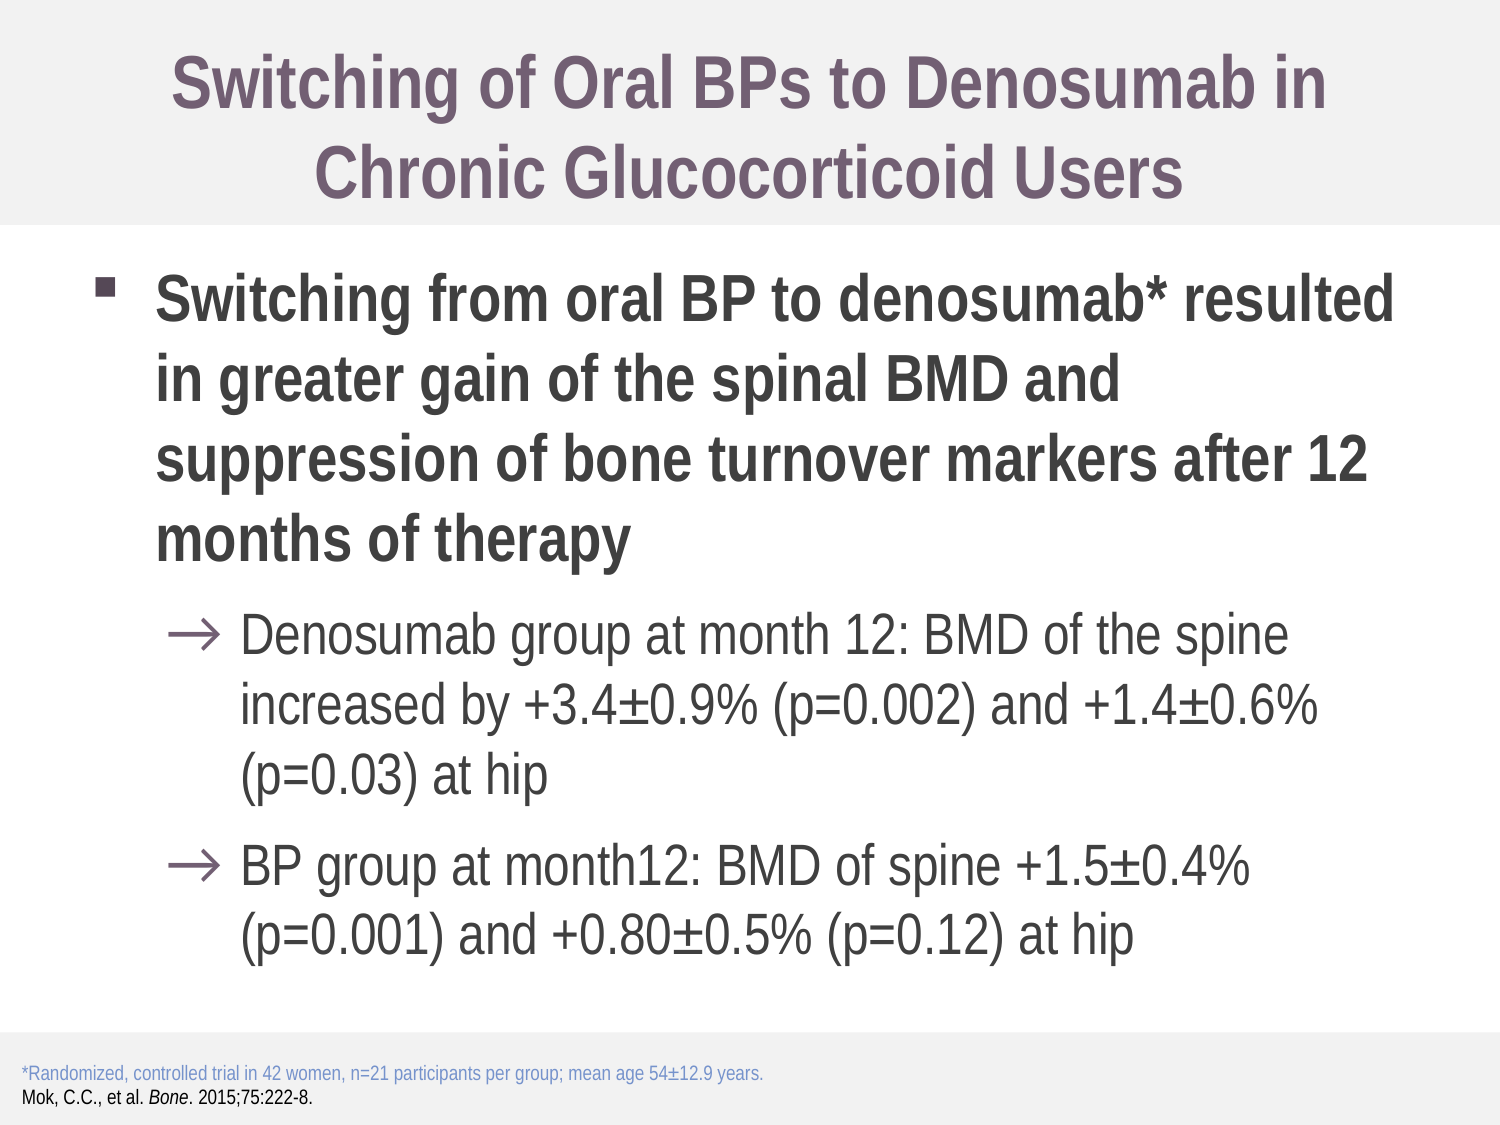

Switching of Oral BPs to Denosumab in Chronic Glucocorticoid Users
Switching from oral BP to denosumab* resulted in greater gain of the spinal BMD and suppression of bone turnover markers after 12 months of therapy
Denosumab group at month 12: BMD of the spine increased by +3.4±0.9% (p=0.002) and +1.4±0.6% (p=0.03) at hip
BP group at month12: BMD of spine +1.5±0.4% (p=0.001) and +0.80±0.5% (p=0.12) at hip

*Randomized, controlled trial in 42 women, n=21 participants per group; mean age 54±12.9 years.
Mok, C.C., et al. Bone. 2015;75:222-8.